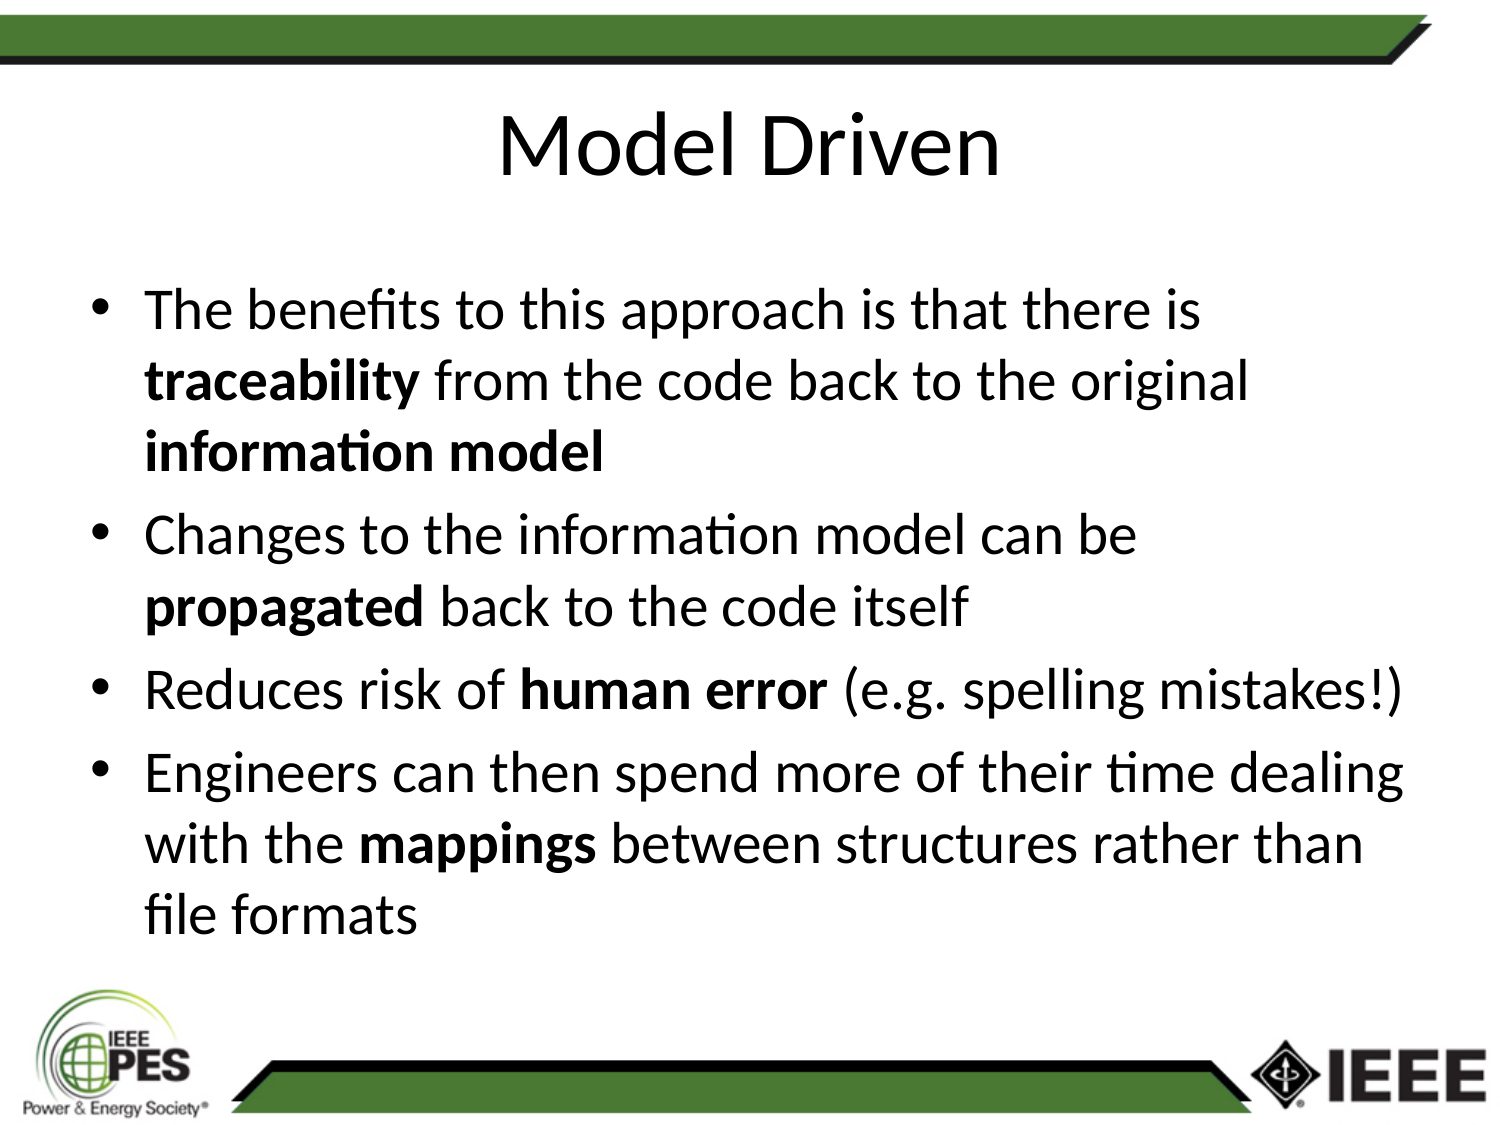

# Model Driven
The benefits to this approach is that there is traceability from the code back to the original information model
Changes to the information model can be propagated back to the code itself
Reduces risk of human error (e.g. spelling mistakes!)
Engineers can then spend more of their time dealing with the mappings between structures rather than file formats